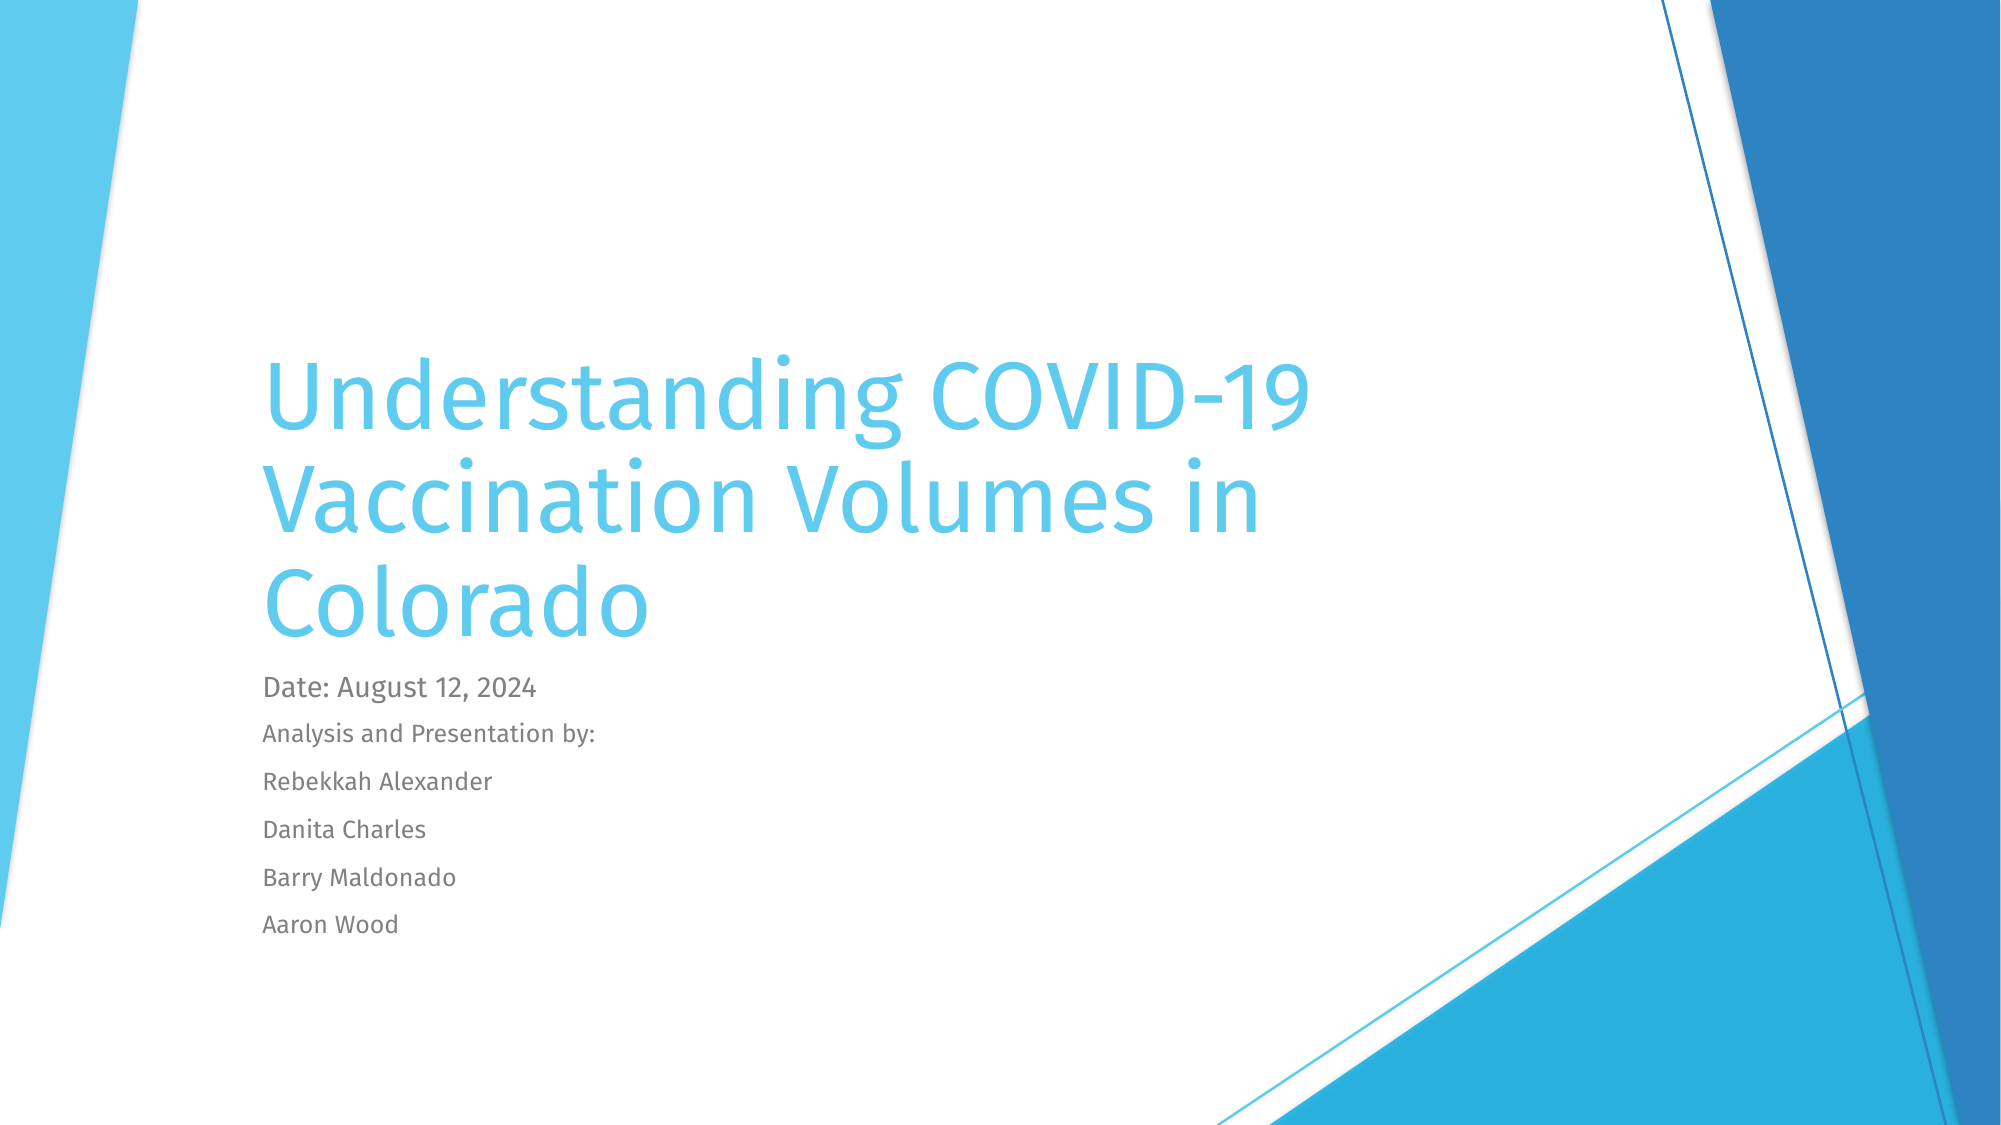

# Understanding COVID-19 Vaccination Volumes in Colorado

Date: August 12, 2024
Analysis and Presentation by:
Rebekkah Alexander
Danita Charles
Barry Maldonado
Aaron Wood